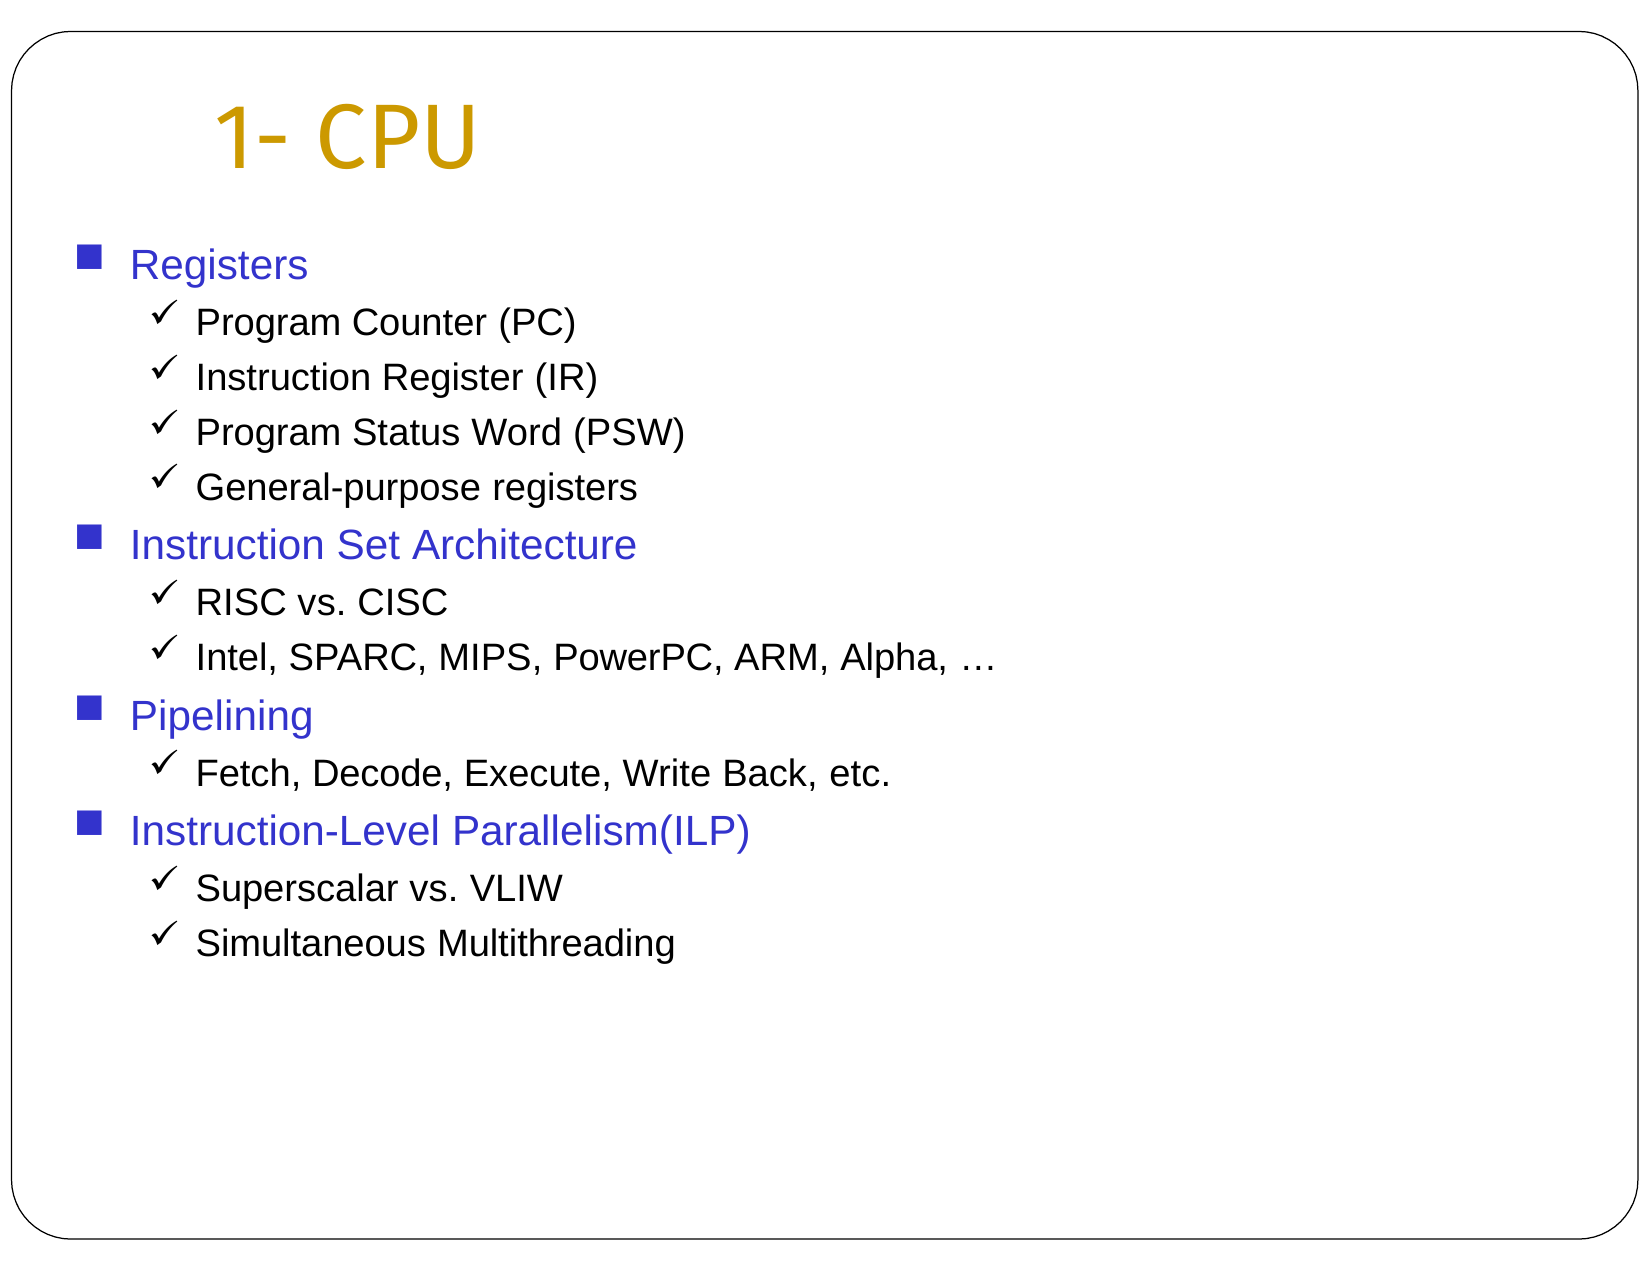

# 1- CPU
Registers
Program Counter (PC)
Instruction Register (IR)
Program Status Word (PSW)
General-purpose registers
Instruction Set Architecture
RISC vs. CISC
Intel, SPARC, MIPS, PowerPC, ARM, Alpha, …
Pipelining
Fetch, Decode, Execute, Write Back, etc.
Instruction-Level Parallelism(ILP)
Superscalar vs. VLIW
Simultaneous Multithreading